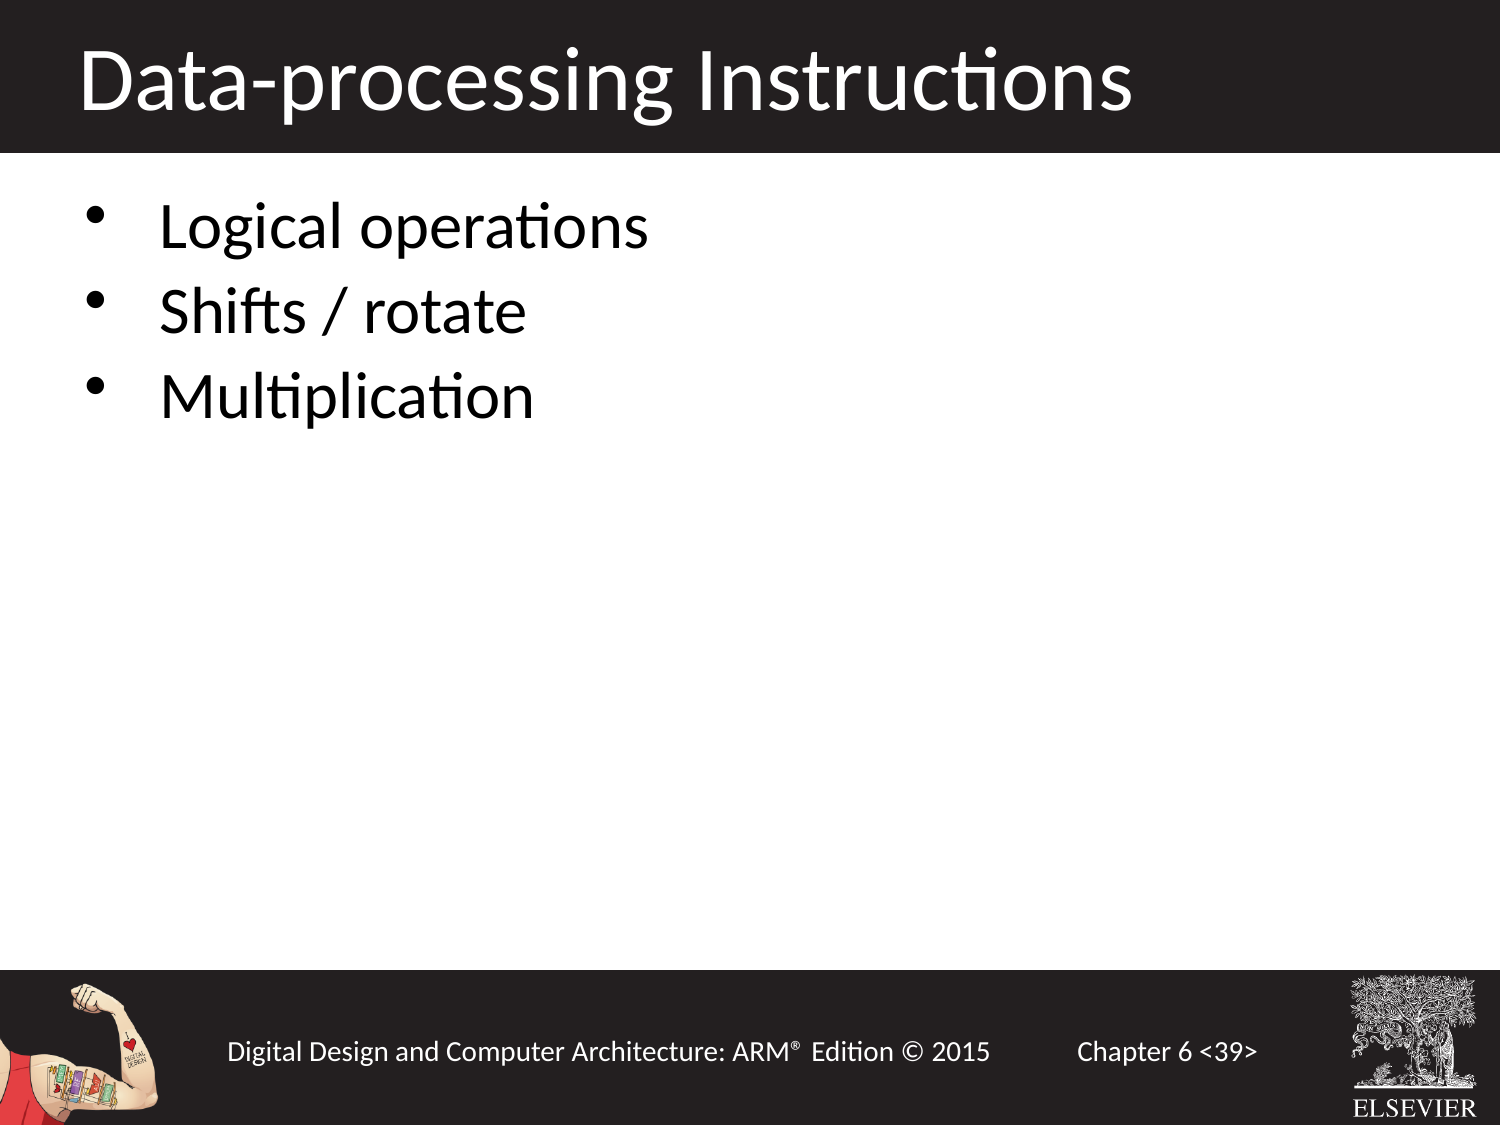

Data-processing Instructions
Logical operations
Shifts / rotate
Multiplication